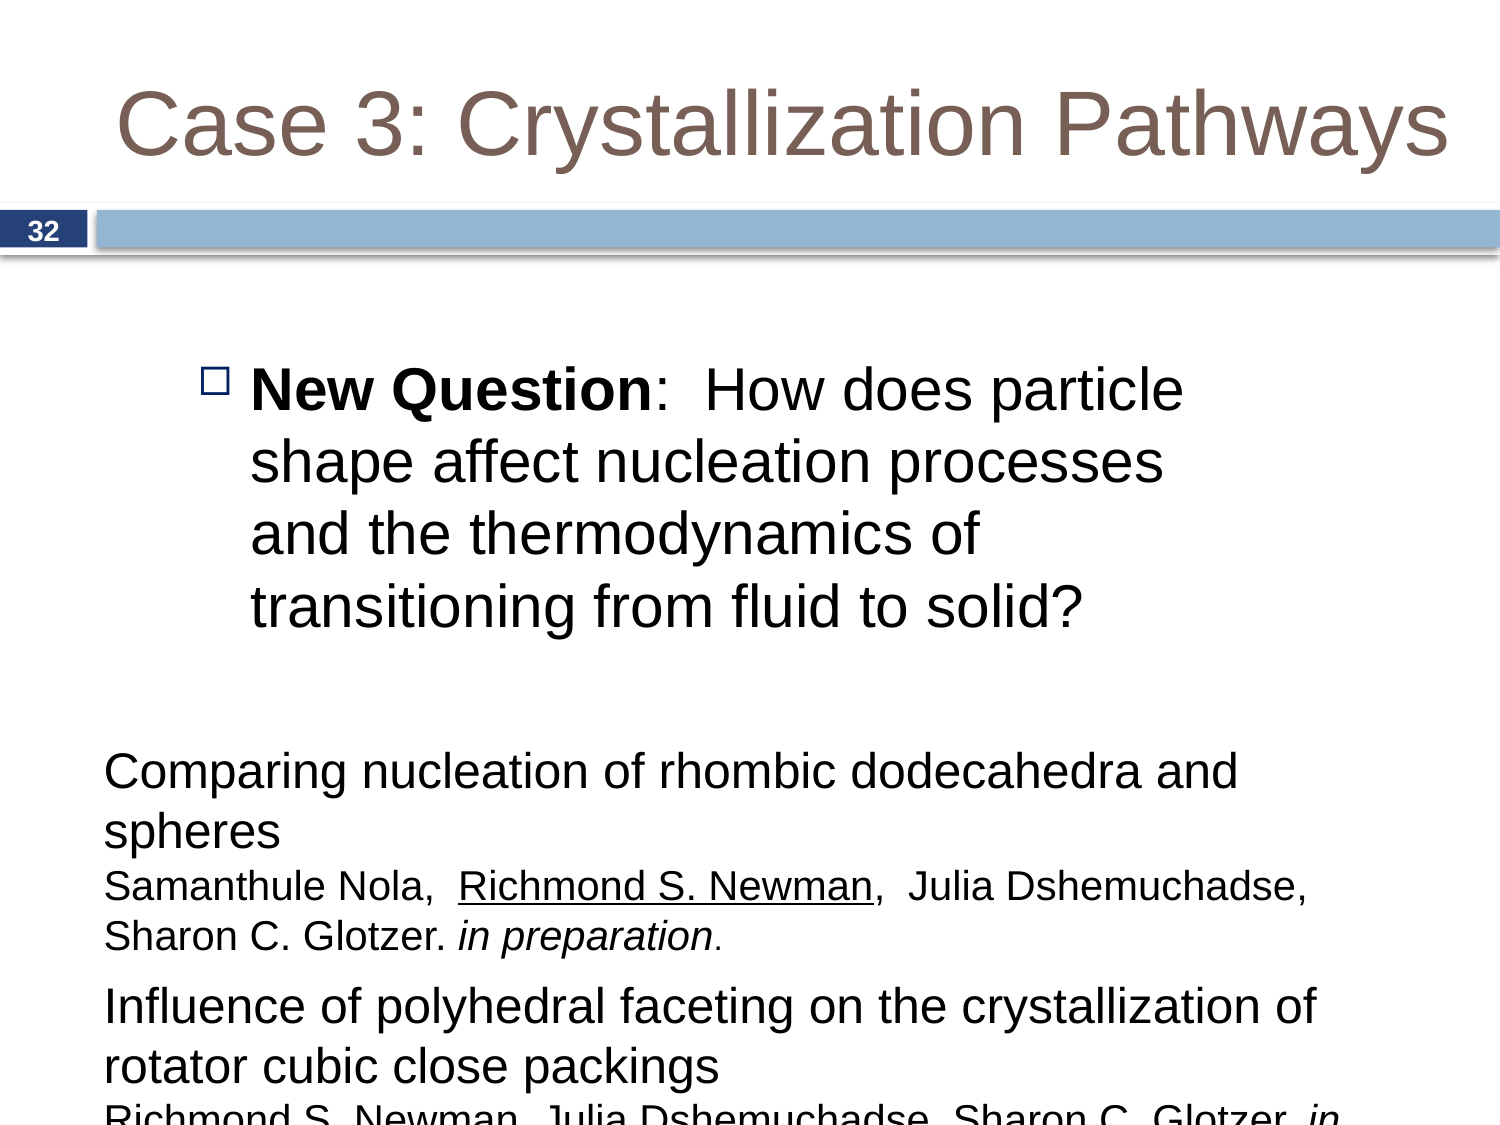

# Case 3: Crystallization Pathways
32
New Question:  How does particle shape affect nucleation processes and the thermodynamics of transitioning from fluid to solid?

Comparing nucleation of rhombic dodecahedra and spheres
Samanthule Nola,  Richmond S. Newman,  Julia Dshemuchadse, Sharon C. Glotzer. in preparation.
Influence of polyhedral faceting on the crystallization of rotator cubic close packings
Richmond S. Newman, Julia Dshemuchadse, Sharon C. Glotzer. in preparation.